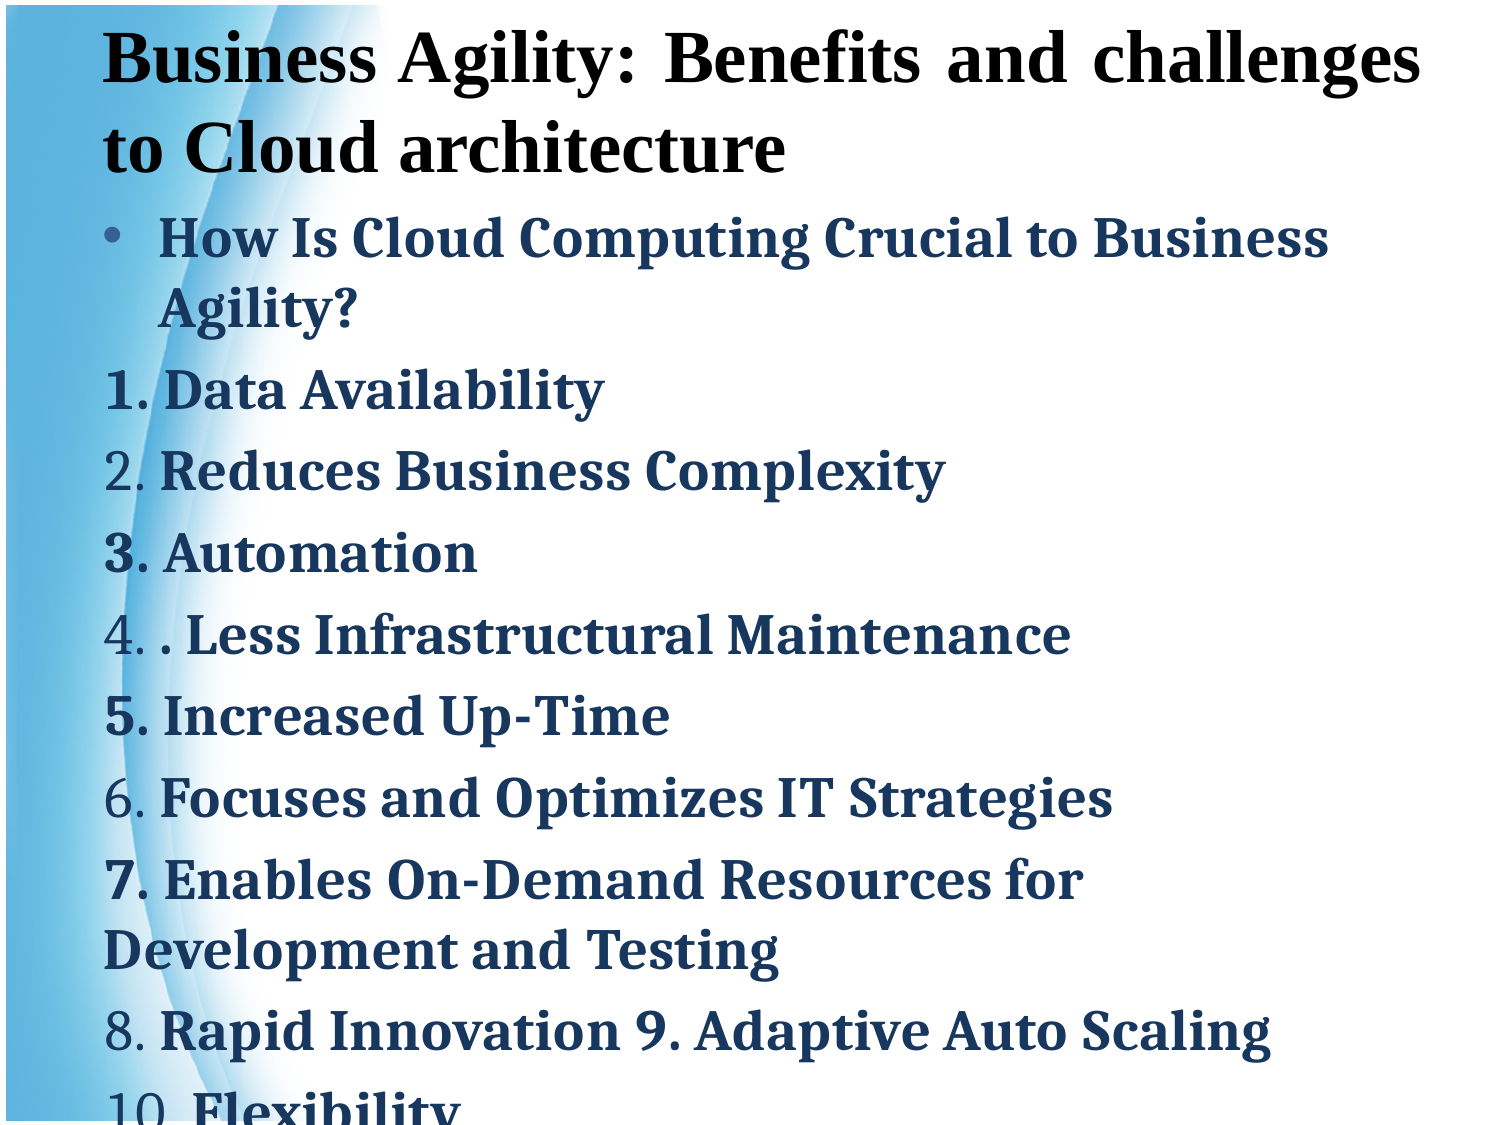

Business Agility: Benefits and challenges to Cloud architecture
How Is Cloud Computing Crucial to Business Agility?
1. Data Availability
2. Reduces Business Complexity
3. Automation
4. . Less Infrastructural Maintenance
5. Increased Up-Time
6. Focuses and Optimizes IT Strategies
7. Enables On-Demand Resources for Development and Testing
8. Rapid Innovation 9. Adaptive Auto Scaling
10. Flexibility